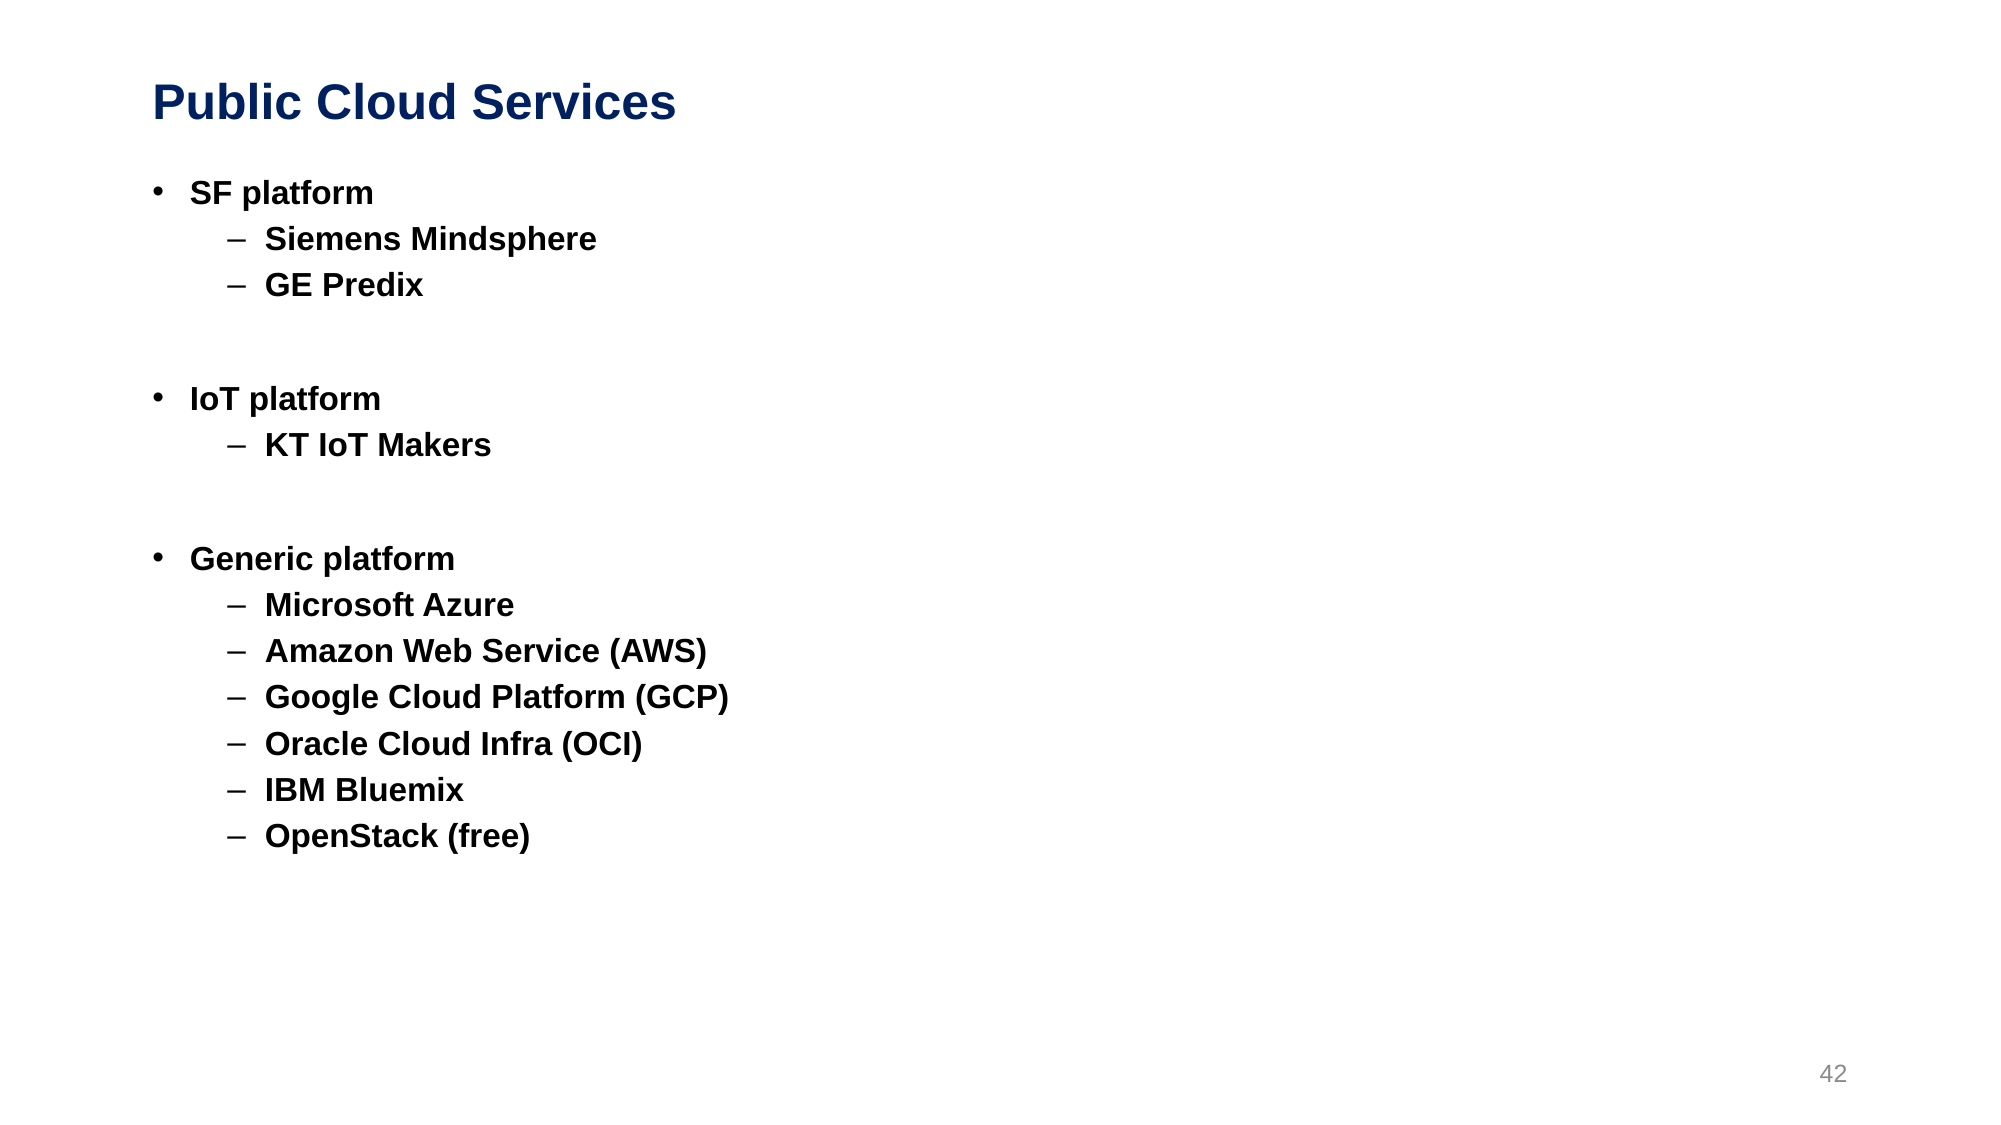

# Public Cloud Services
SF platform
Siemens Mindsphere
GE Predix

IoT platform
KT IoT Makers

Generic platform
Microsoft Azure
Amazon Web Service (AWS)
Google Cloud Platform (GCP)
Oracle Cloud Infra (OCI)
IBM Bluemix
OpenStack (free)

42